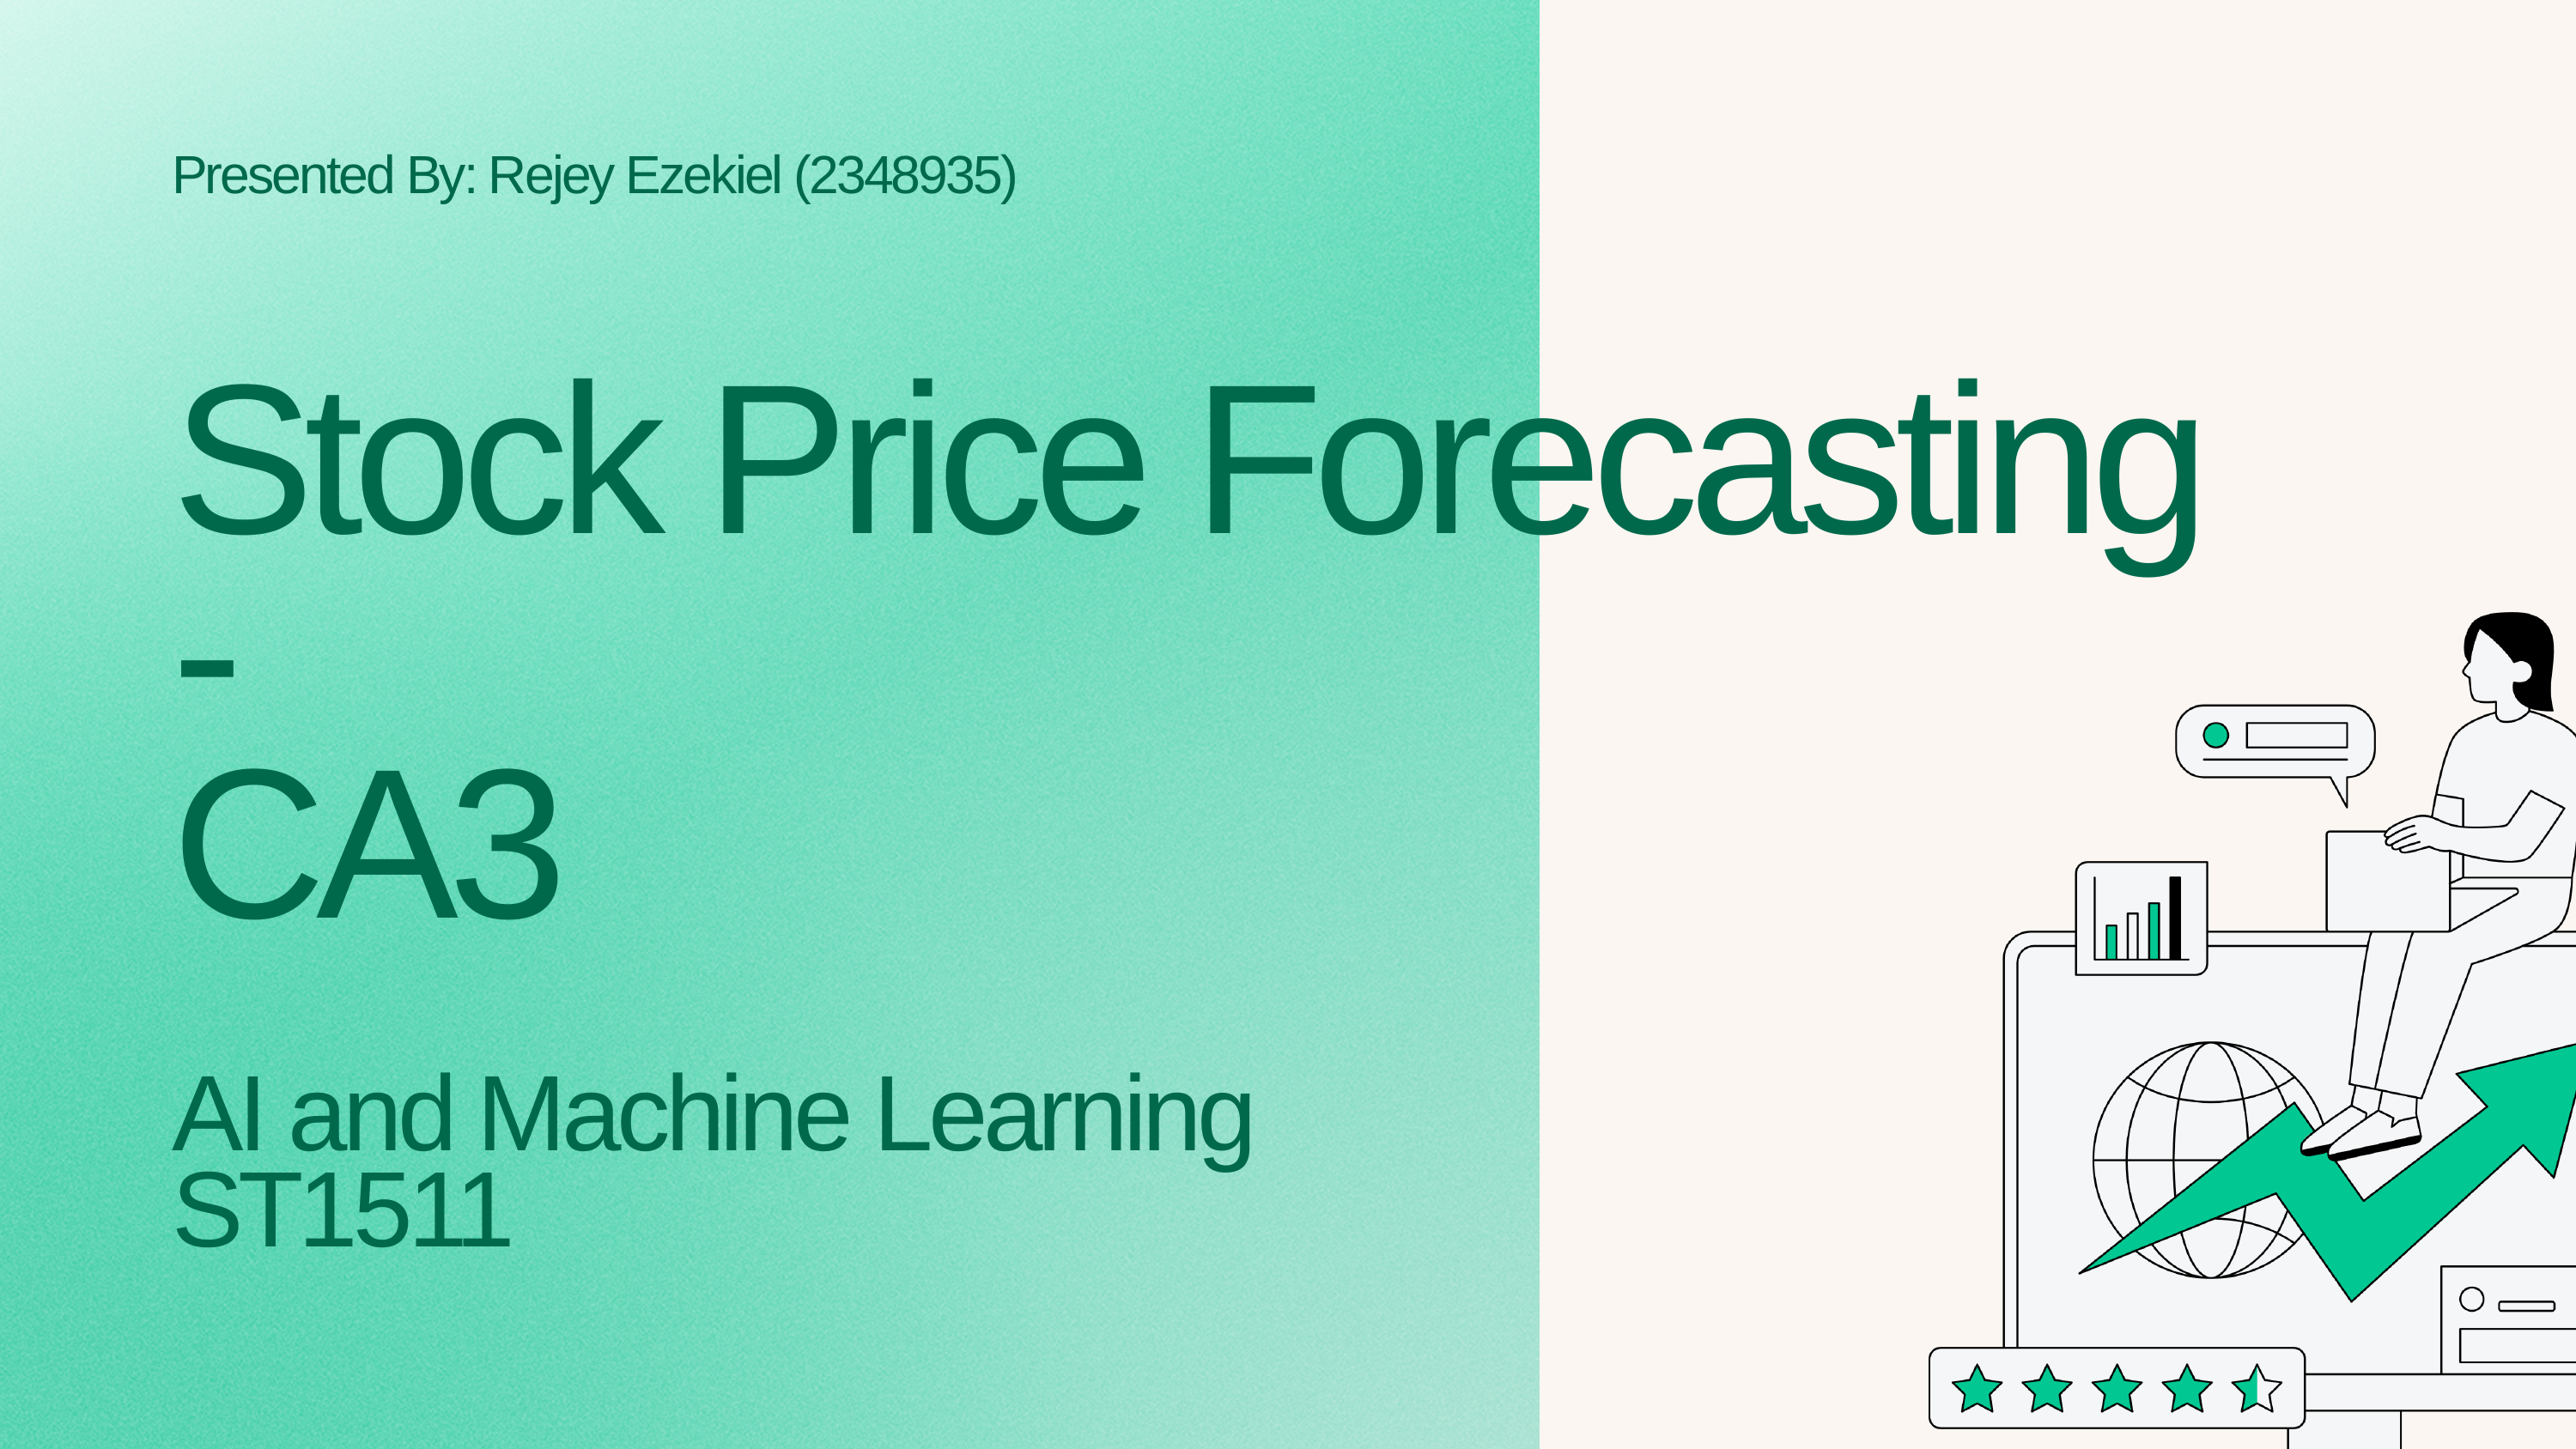

Presented By: Rejey Ezekiel (2348935)
Stock Price Forecasting -
CA3

AI and Machine Learning ST1511